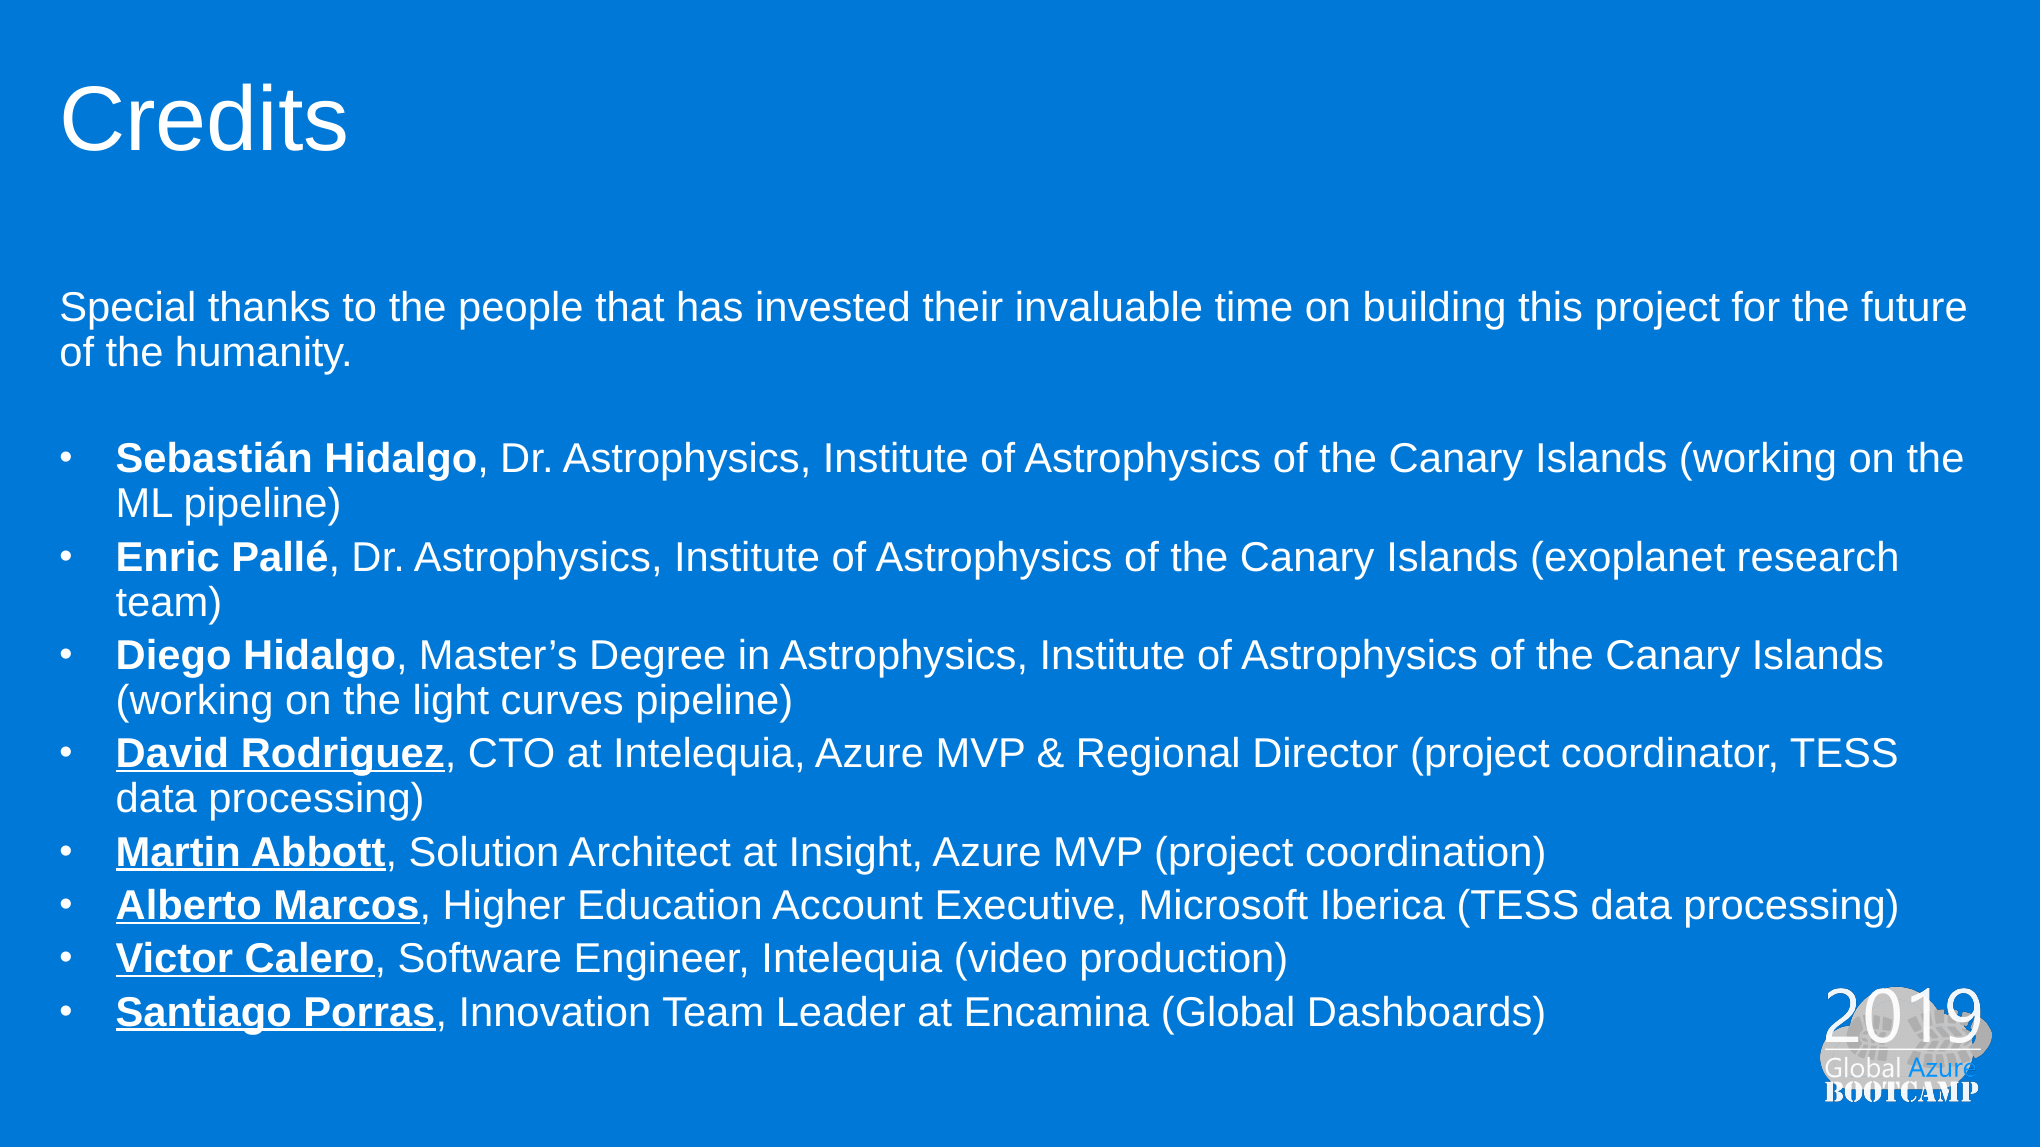

Credits

Special thanks to the people that has invested their invaluable time on building this project for the future of the humanity.

Sebastián Hidalgo, Dr. Astrophysics, Institute of Astrophysics of the Canary Islands (working on the ML pipeline)
Enric Pallé, Dr. Astrophysics, Institute of Astrophysics of the Canary Islands (exoplanet research team)
Diego Hidalgo, Master’s Degree in Astrophysics, Institute of Astrophysics of the Canary Islands (working on the light curves pipeline)
David Rodriguez, CTO at Intelequia, Azure MVP & Regional Director (project coordinator, TESS data processing)
Martin Abbott, Solution Architect at Insight, Azure MVP (project coordination)
Alberto Marcos, Higher Education Account Executive, Microsoft Iberica (TESS data processing)
Victor Calero, Software Engineer, Intelequia (video production)
Santiago Porras, Innovation Team Leader at Encamina (Global Dashboards)